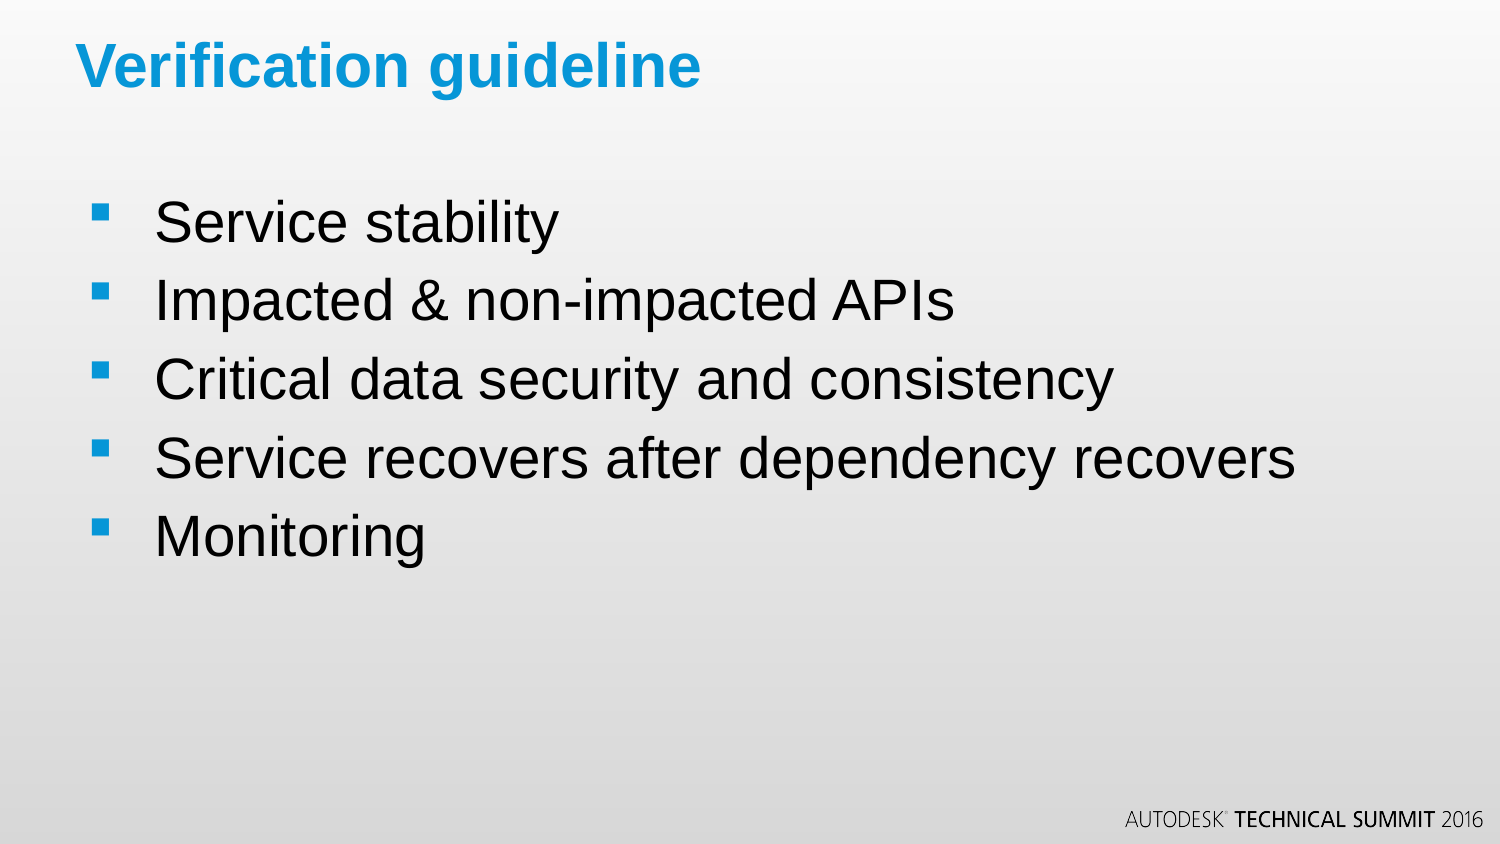

# Verification guideline
Service stability
Impacted & non-impacted APIs
Critical data security and consistency
Service recovers after dependency recovers
Monitoring